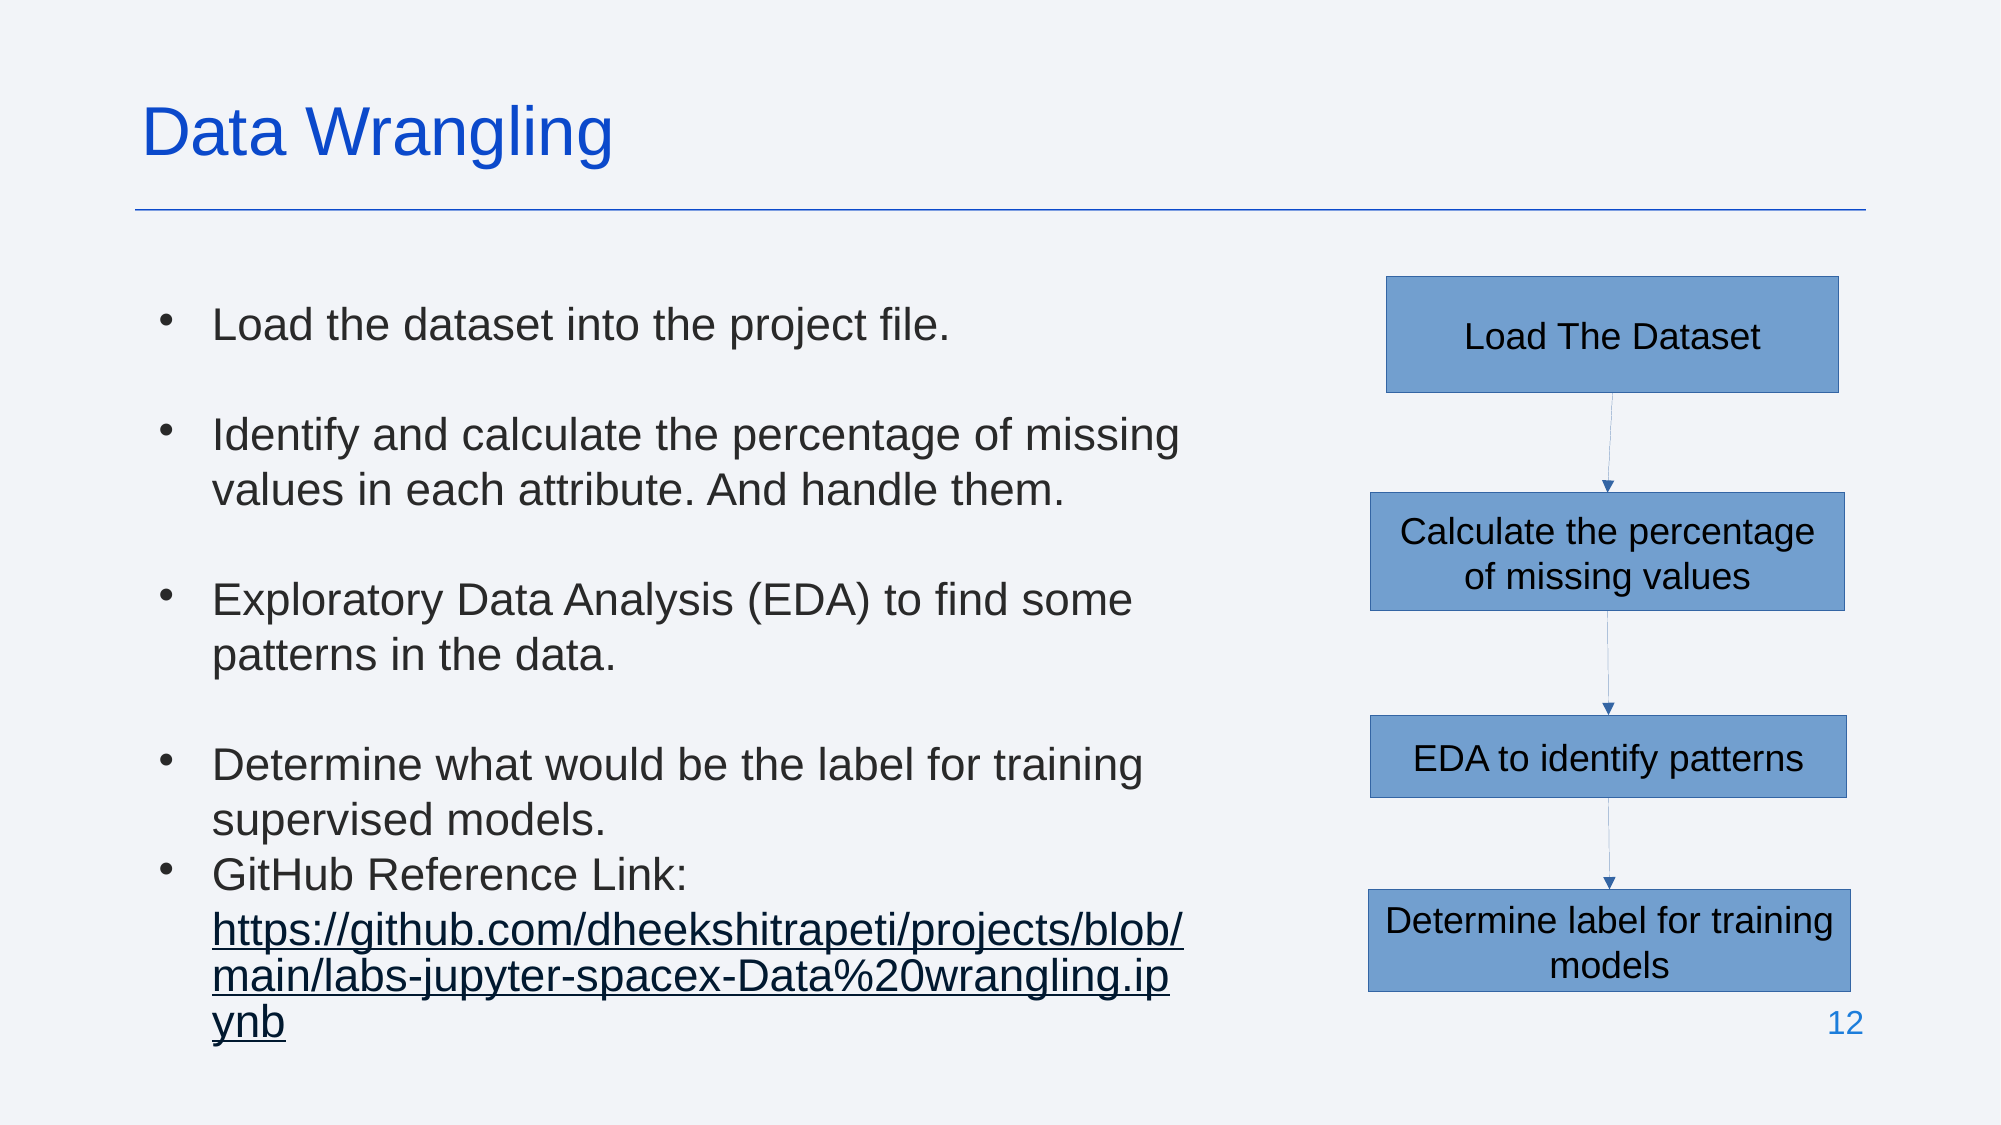

Data Wrangling
Load The Dataset
# Load the dataset into the project file.

Identify and calculate the percentage of missing values in each attribute. And handle them.

Exploratory Data Analysis (EDA) to find some patterns in the data.

Determine what would be the label for training supervised models.
GitHub Reference Link:https://github.com/dheekshitrapeti/projects/blob/main/labs-jupyter-spacex-Data%20wrangling.ipynb
Calculate the percentage of missing values
EDA to identify patterns
Determine label for training models
12